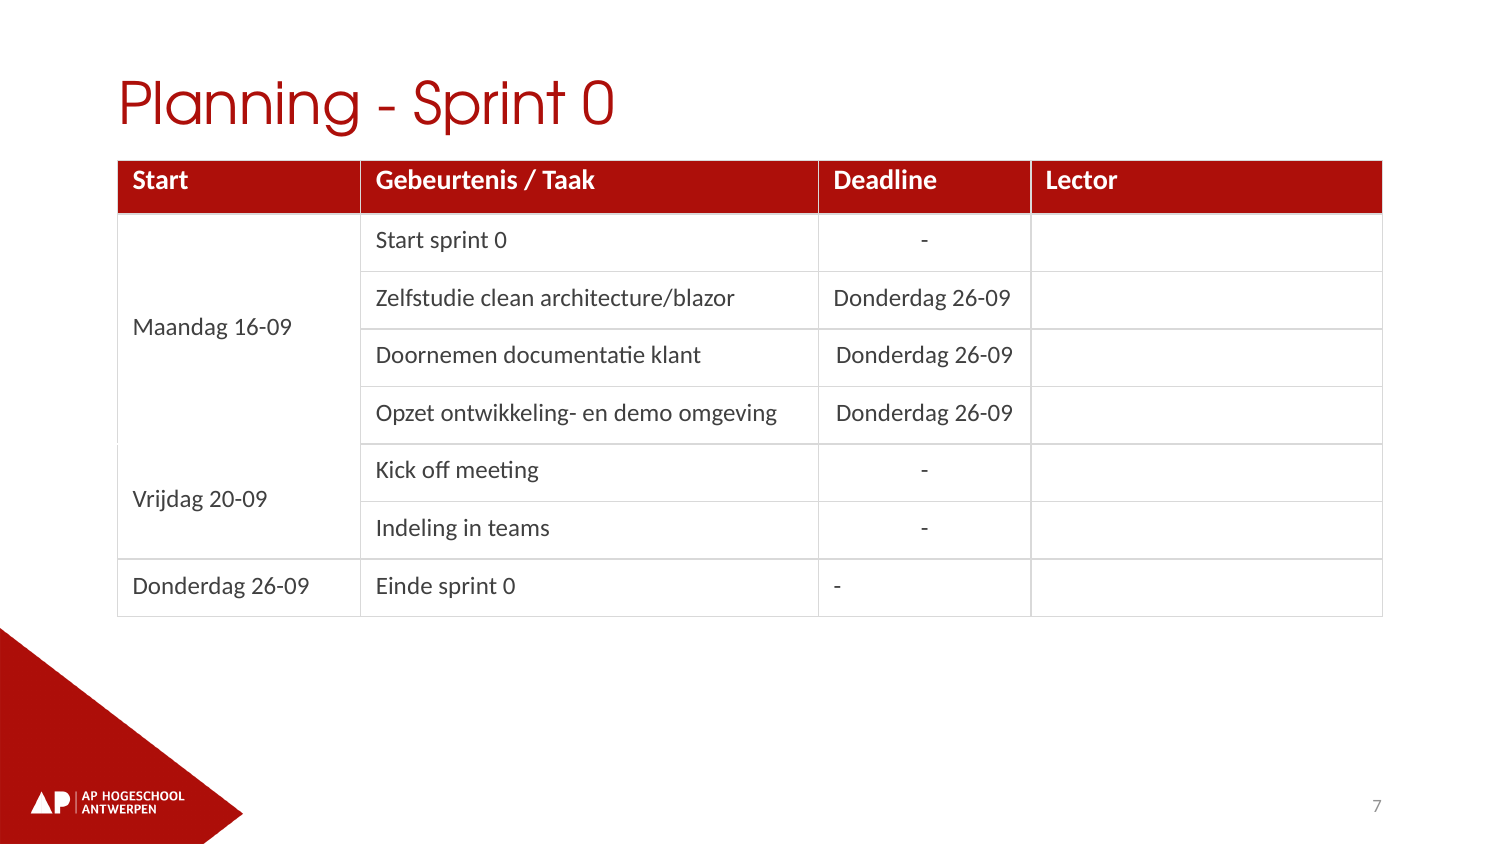

# Planning - Sprint 0
| Start | Gebeurtenis / Taak | Deadline | Lector |
| --- | --- | --- | --- |
| Maandag 16-09 | Start sprint 0 | - |  |
|  | Zelfstudie clean architecture/blazor | Donderdag 26-09 |  |
|  | Doornemen documentatie klant | Donderdag 26-09 |  |
|  | Opzet ontwikkeling- en demo omgeving | Donderdag 26-09 |  |
| Vrijdag 20-09 | Kick off meeting | - |  |
|  | Indeling in teams | - |  |
| Donderdag 26-09 | Einde sprint 0 | - |  |

7